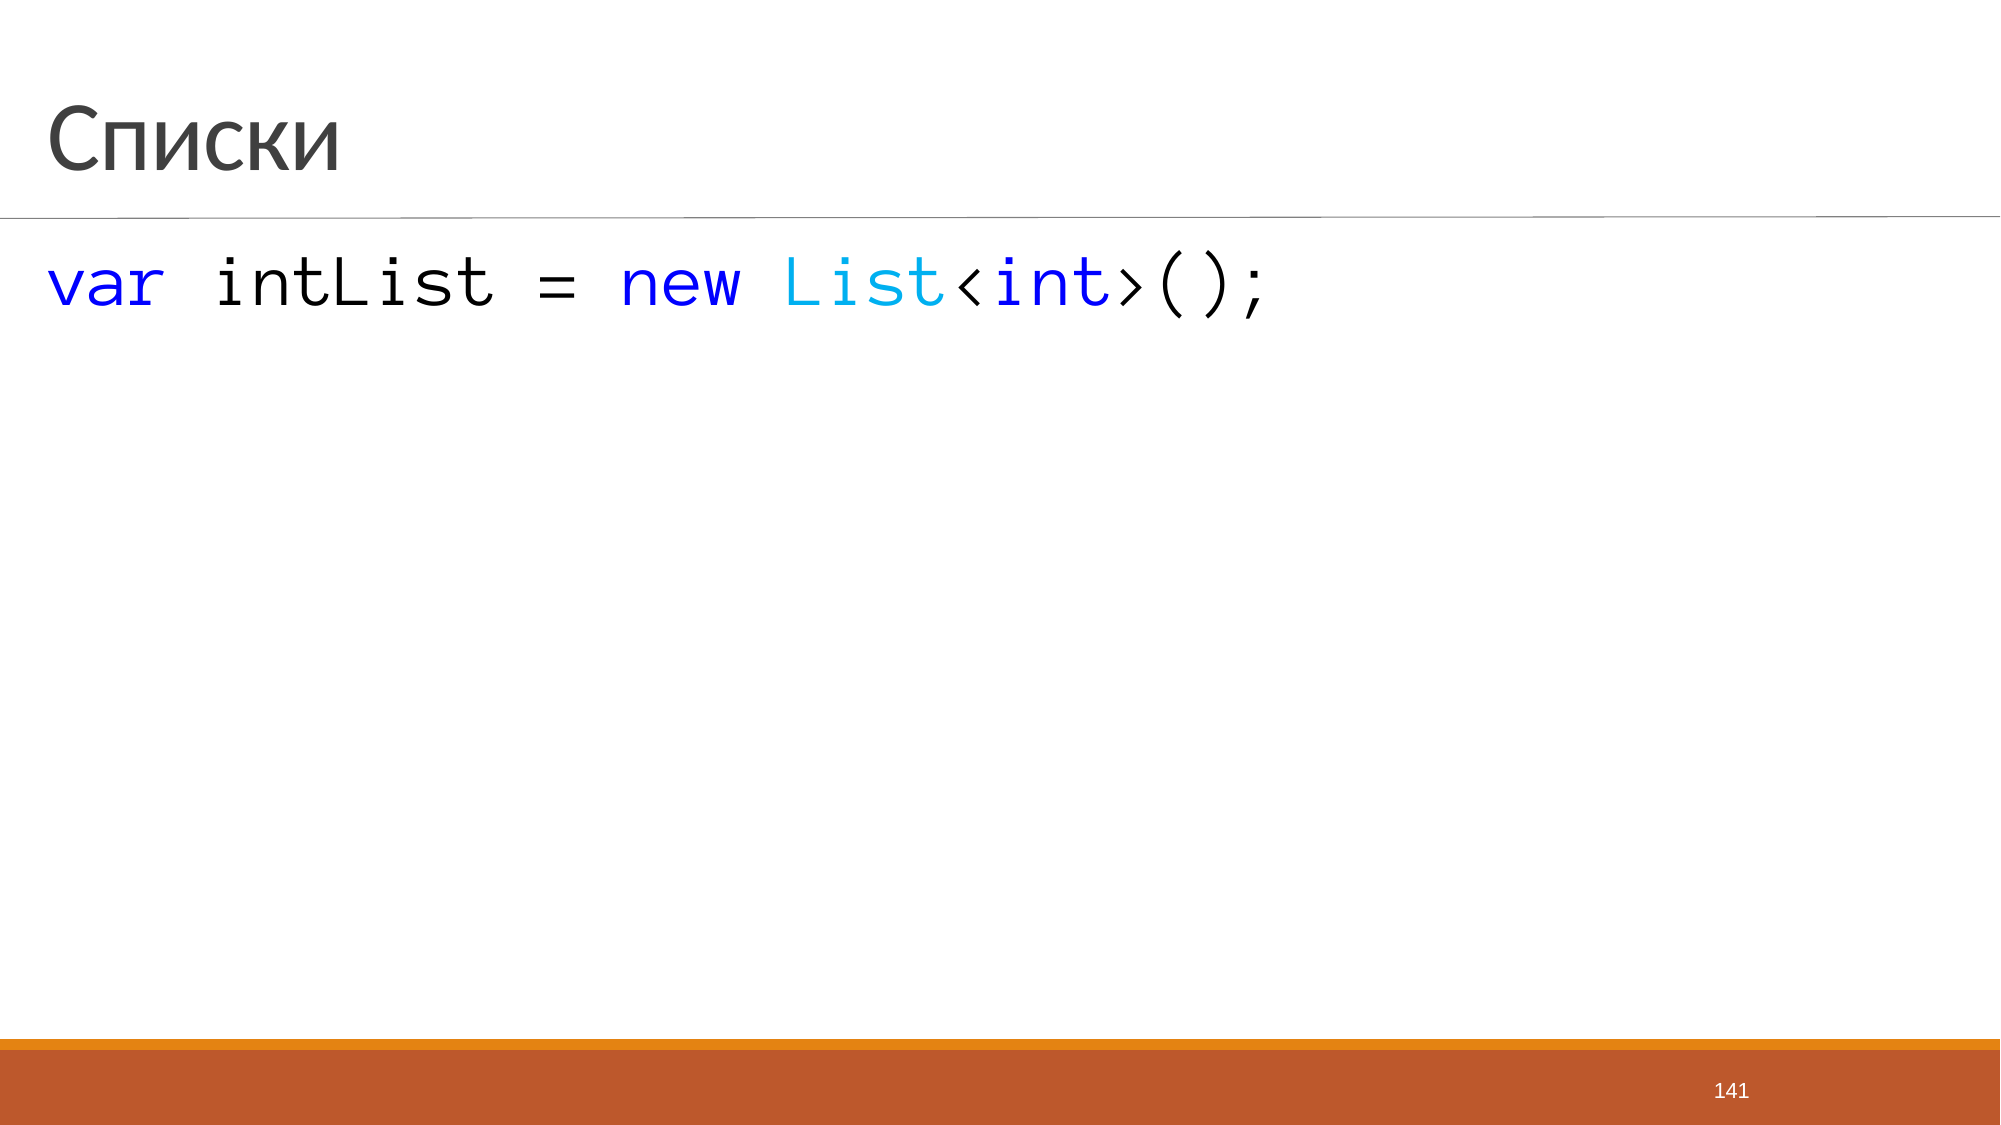

# Списки
var intList = new List<int>();
141